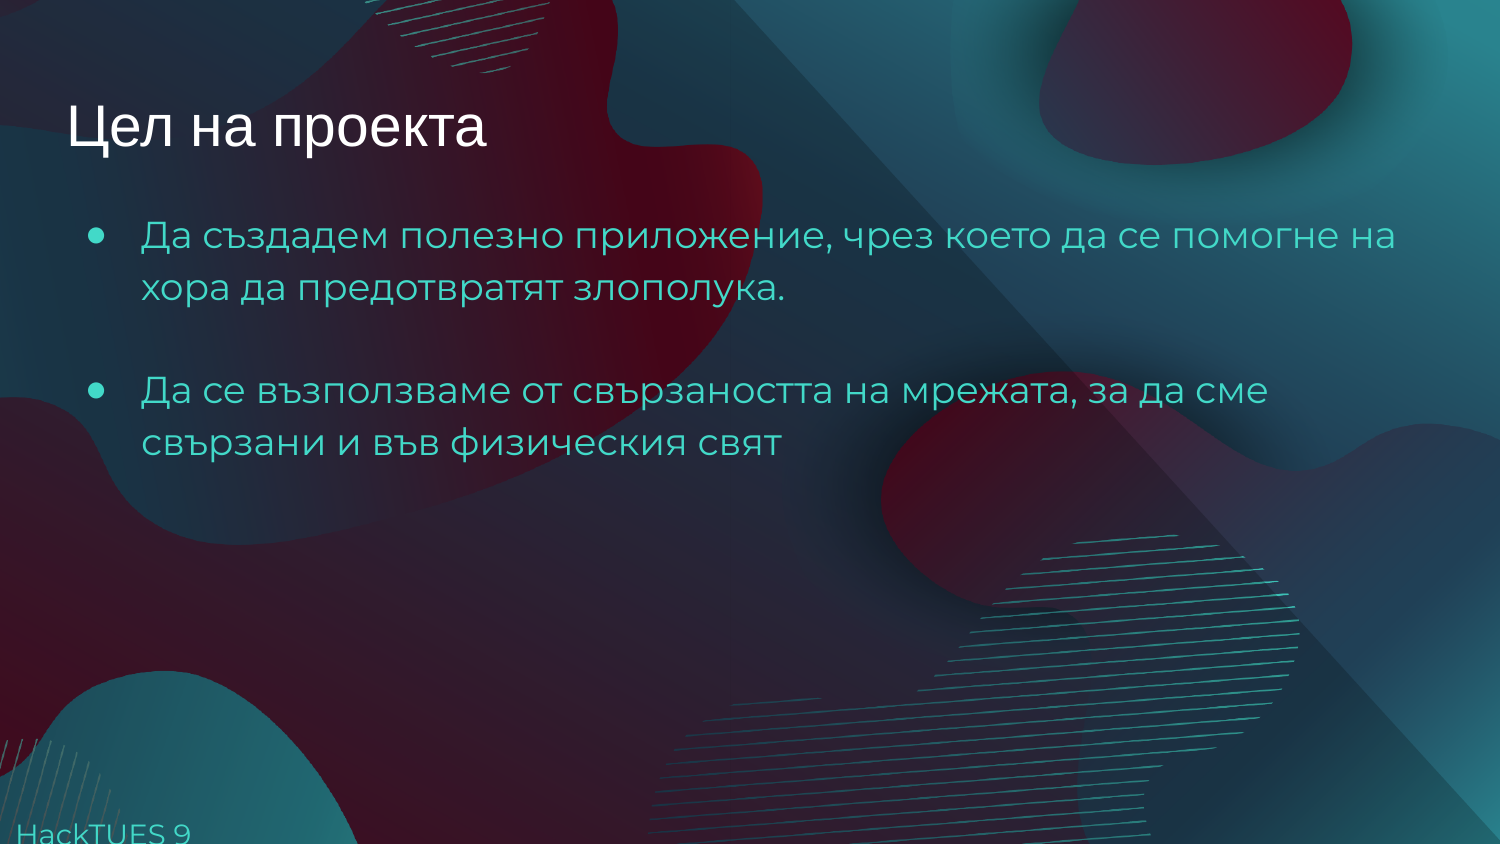

Цел на проекта
Да създадем полезно приложение, чрез което да се помогне на хора да предотвратят злополука.

Да се възползваме от свързаността на мрежата, за да сме свързани и във физическия свят